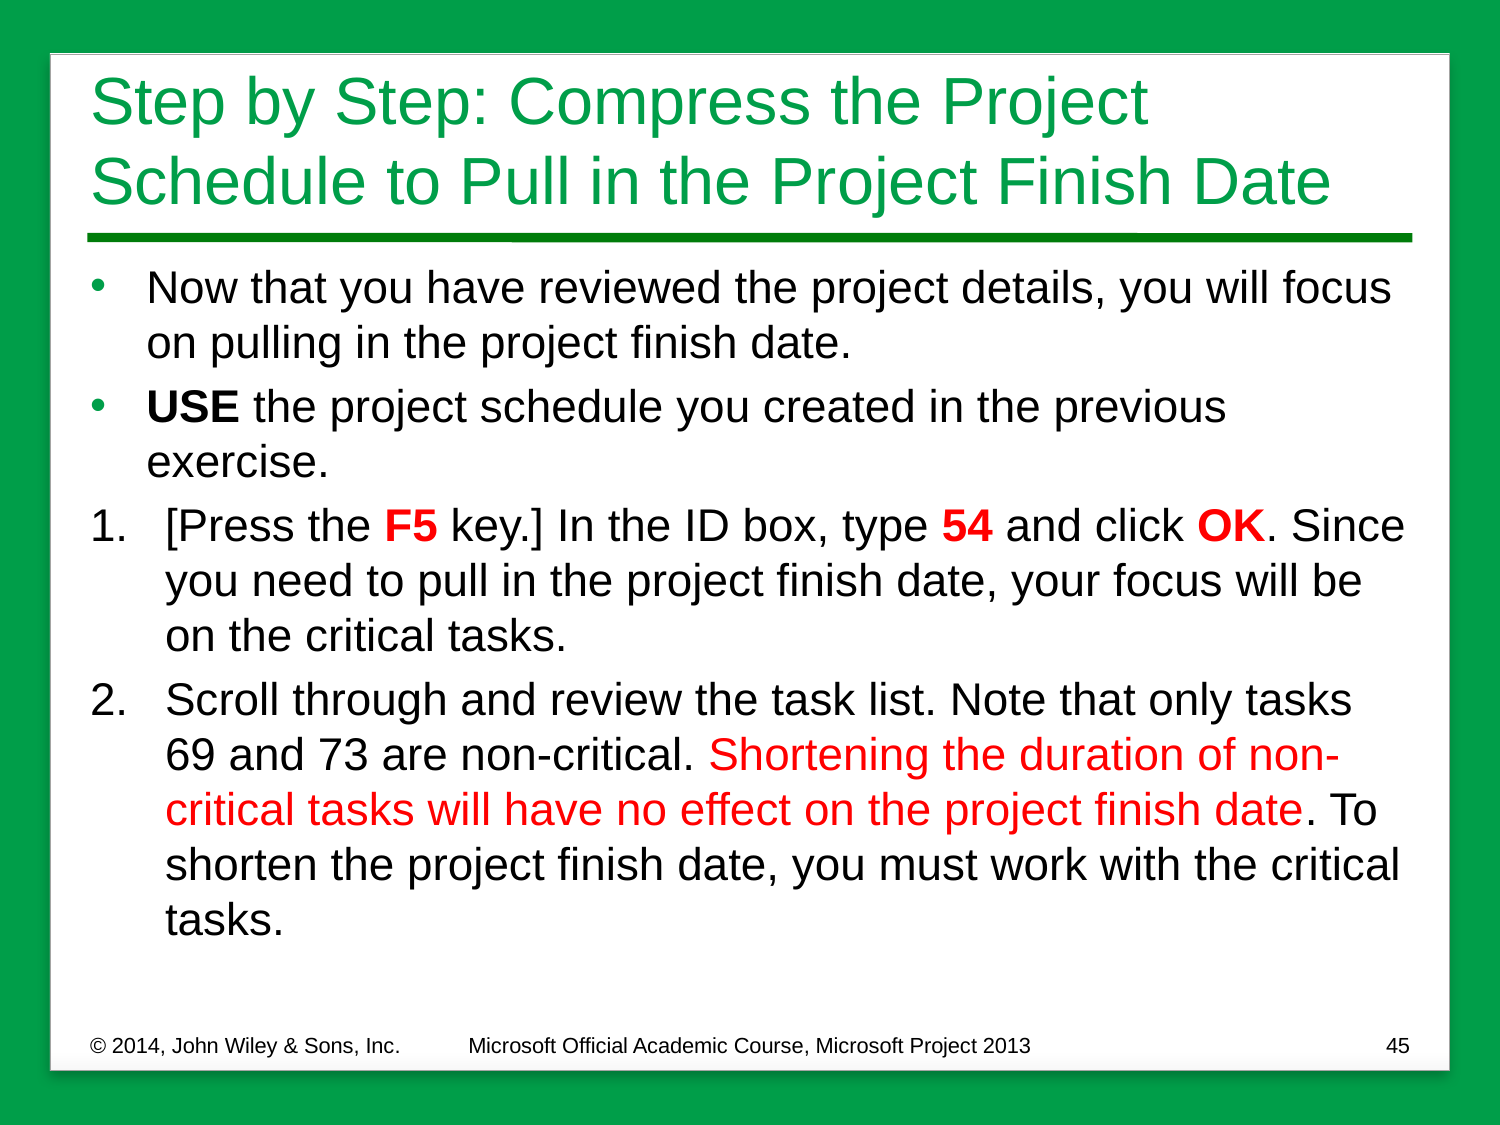

# Step by Step: Compress the Project Schedule to Pull in the Project Finish Date
Now that you have reviewed the project details, you will focus on pulling in the project finish date.
USE the project schedule you created in the previous exercise.
1.	[Press the F5 key.] In the ID box, type 54 and click OK. Since you need to pull in the project finish date, your focus will be on the critical tasks.
2.	Scroll through and review the task list. Note that only tasks 69 and 73 are non-critical. Shortening the duration of non-critical tasks will have no effect on the project finish date. To shorten the project finish date, you must work with the critical tasks.
© 2014, John Wiley & Sons, Inc.
Microsoft Official Academic Course, Microsoft Project 2013
45